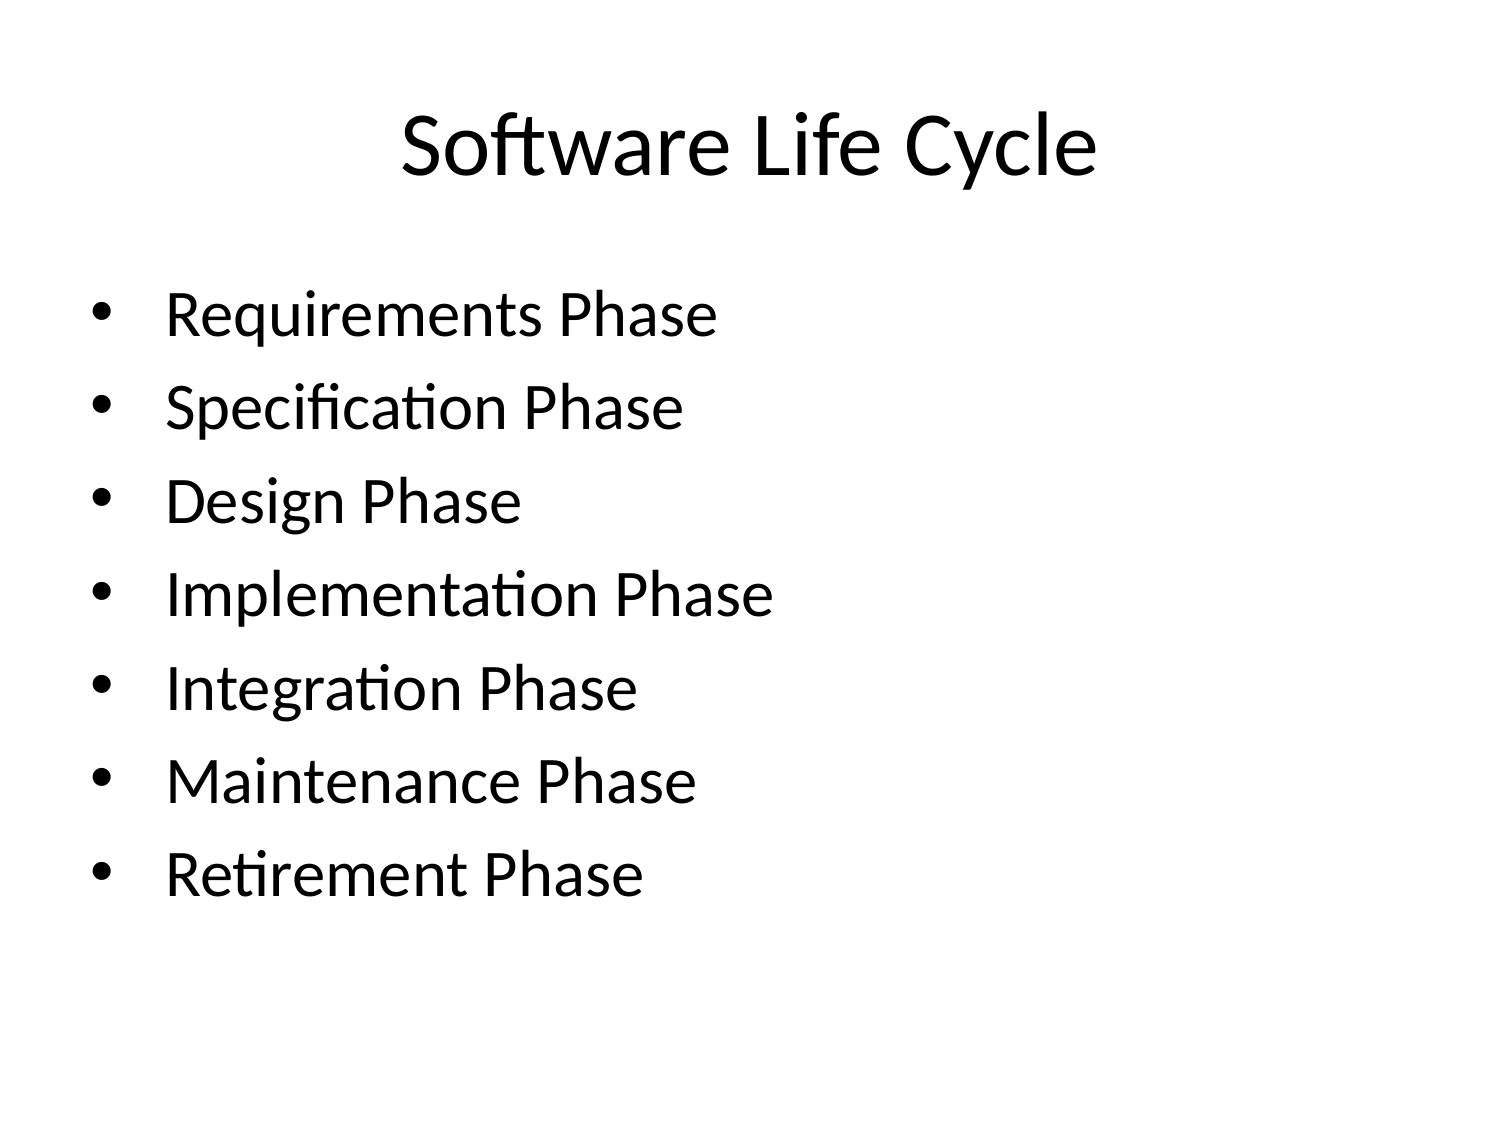

# Software Life Cycle
Requirements Phase
Specification Phase
Design Phase
Implementation Phase
Integration Phase
Maintenance Phase
Retirement Phase